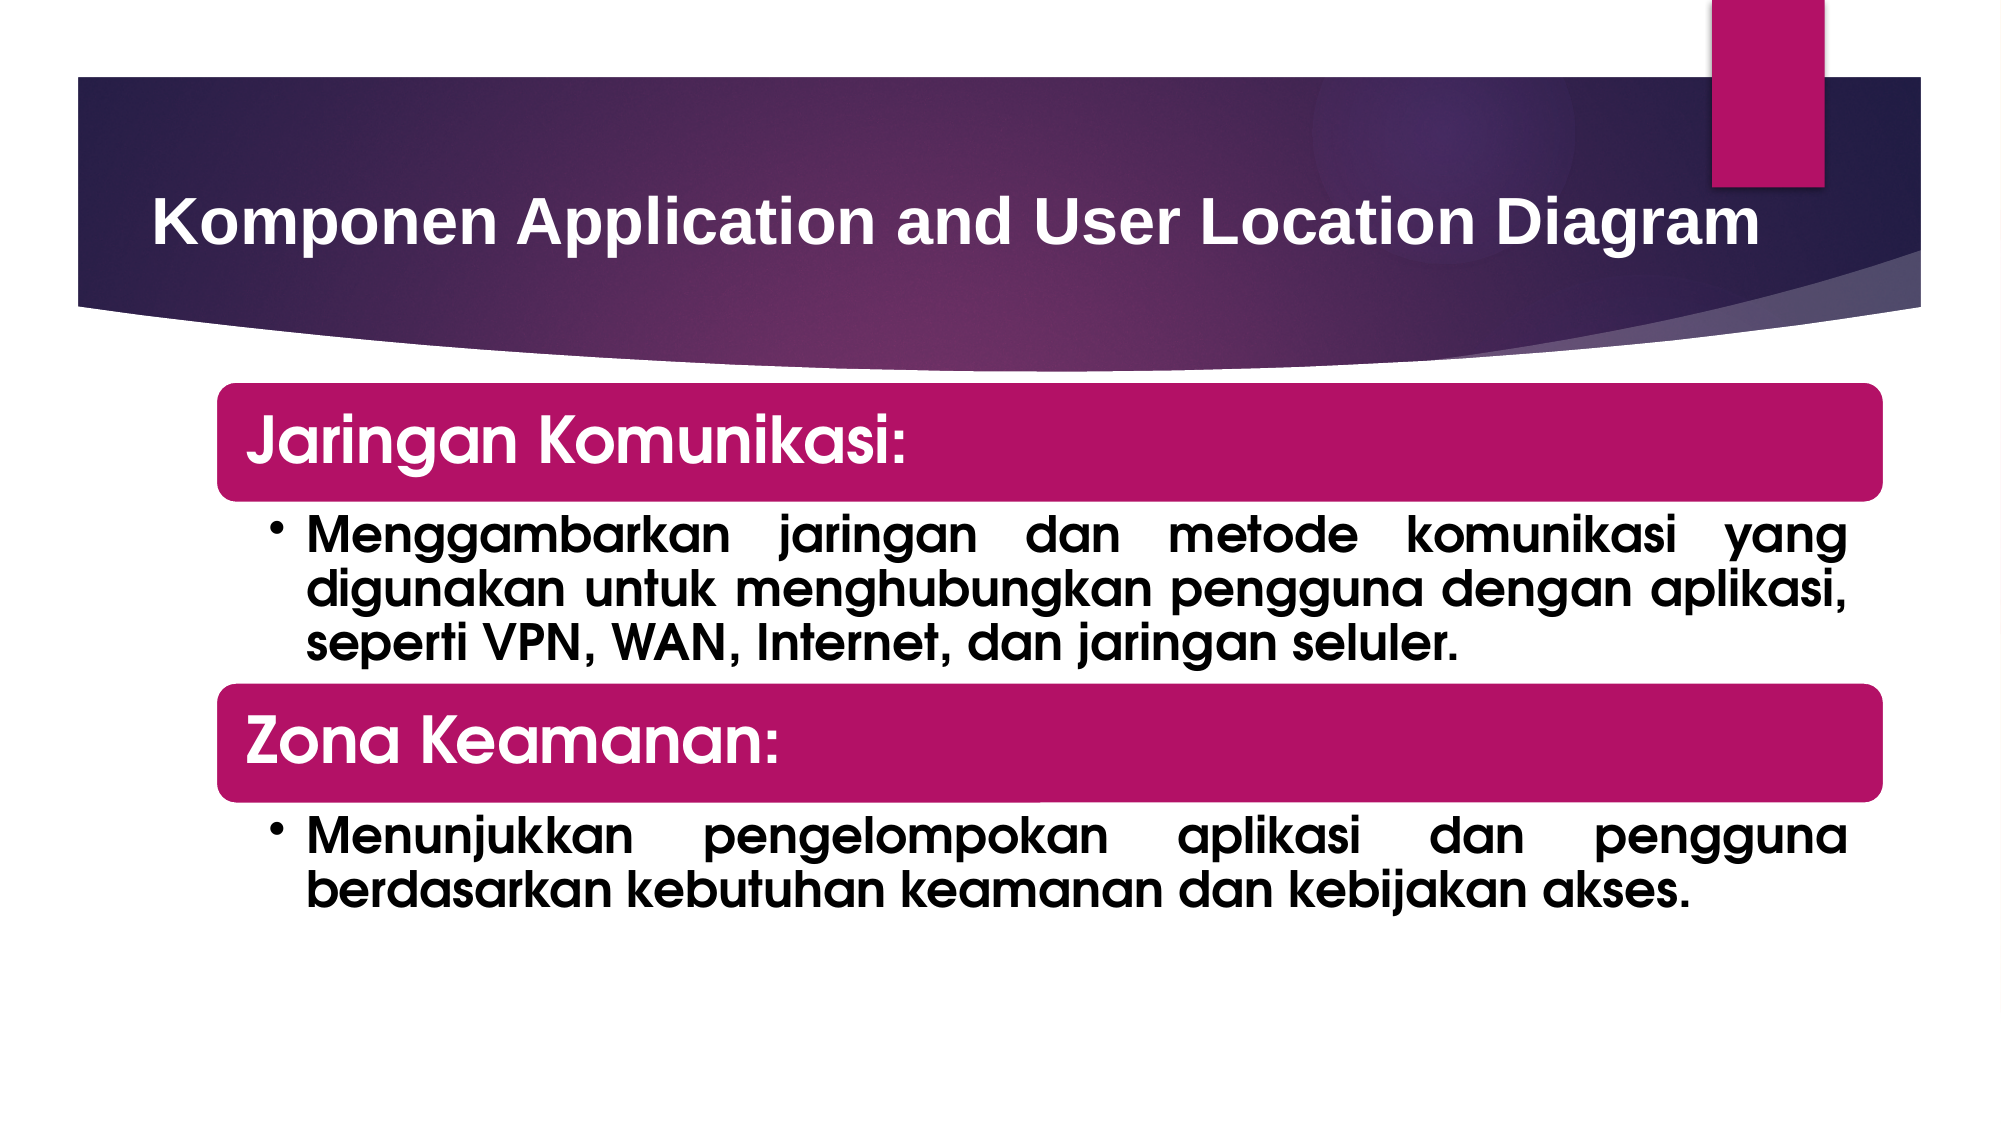

Komponen Application and User Location Diagram
Jaringan Komunikasi:
Menggambarkan jaringan dan metode komunikasi yang digunakan untuk menghubungkan pengguna dengan aplikasi, seperti VPN, WAN, Internet, dan jaringan seluler.
Zona Keamanan:
Menunjukkan pengelompokan aplikasi dan pengguna berdasarkan kebutuhan keamanan dan kebijakan akses.